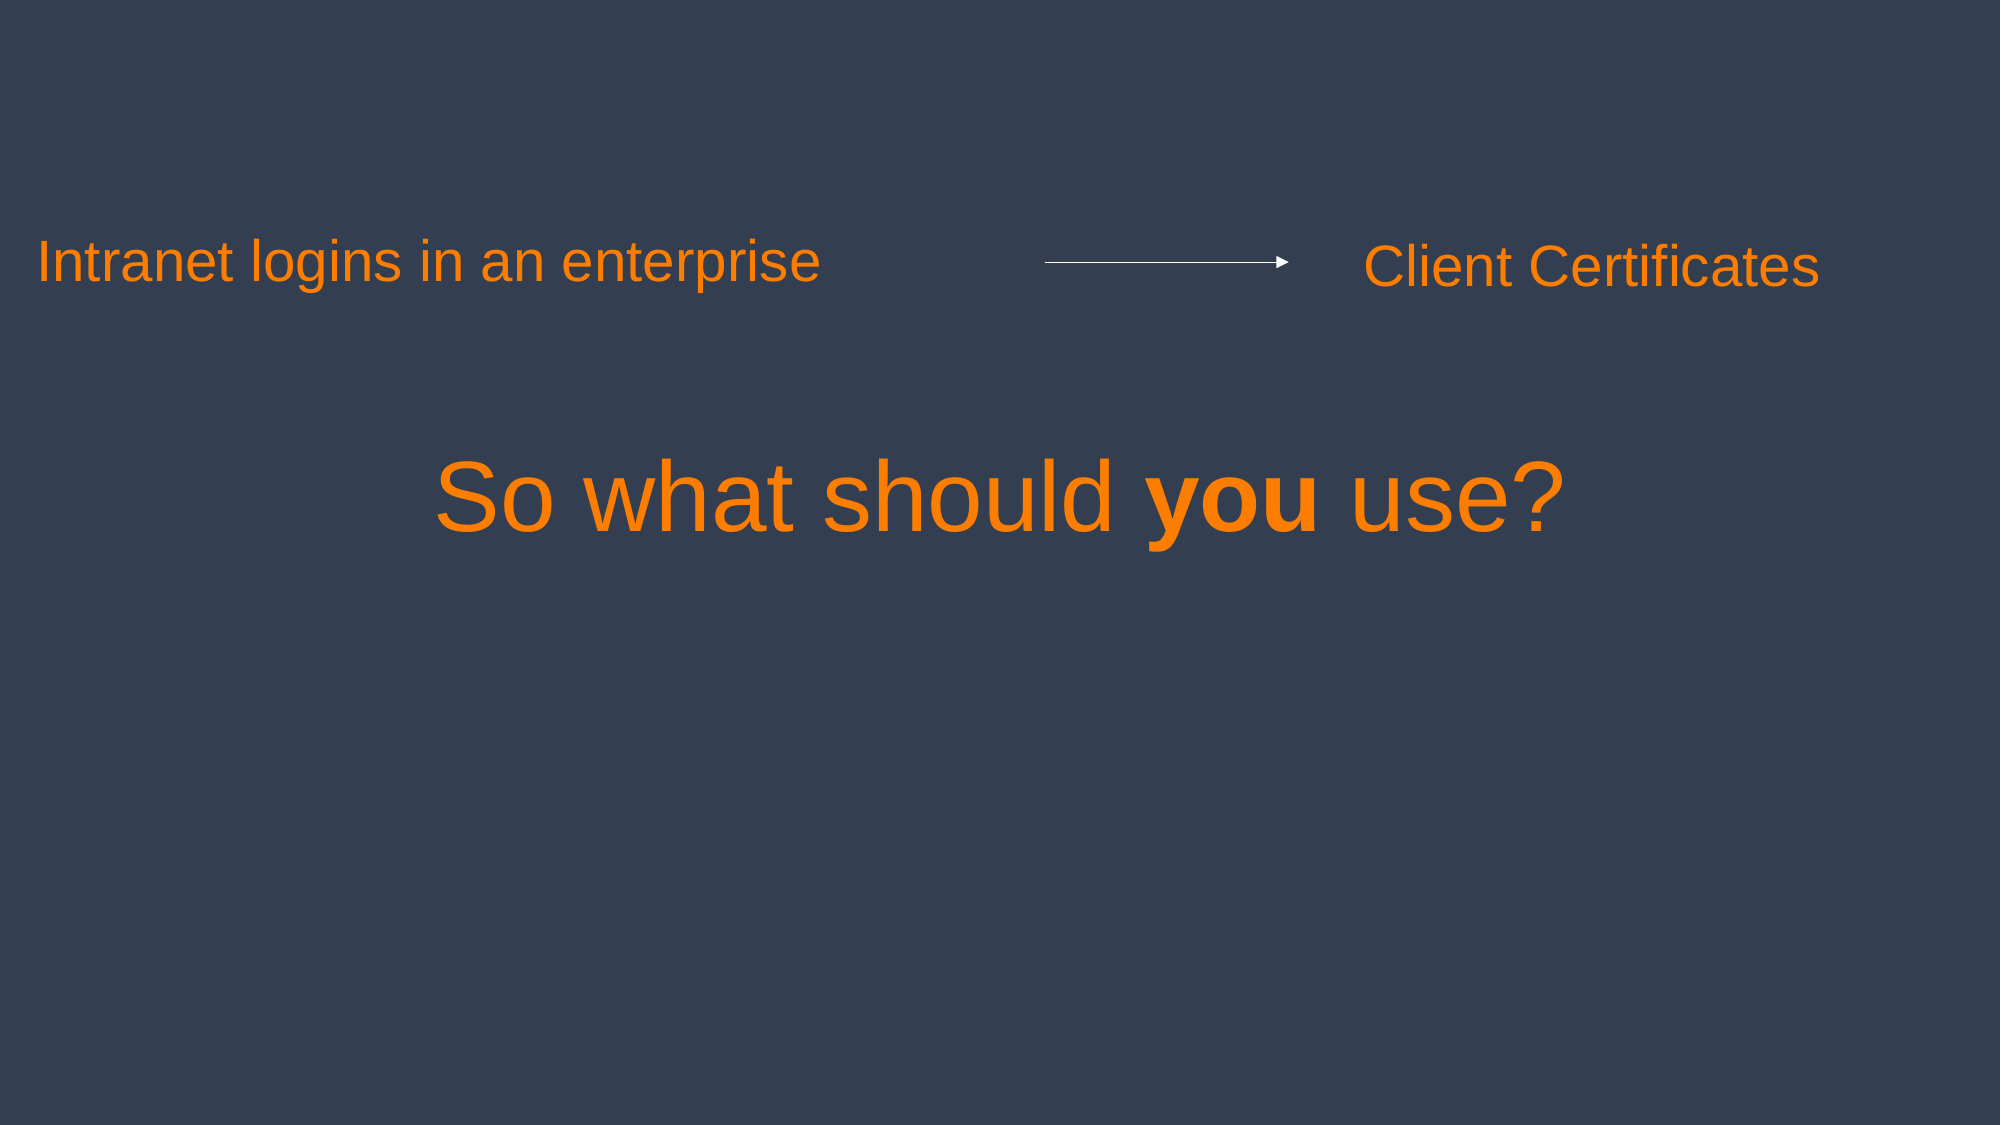

Intranet logins in an enterprise
Client Certificates
# So what should you use?